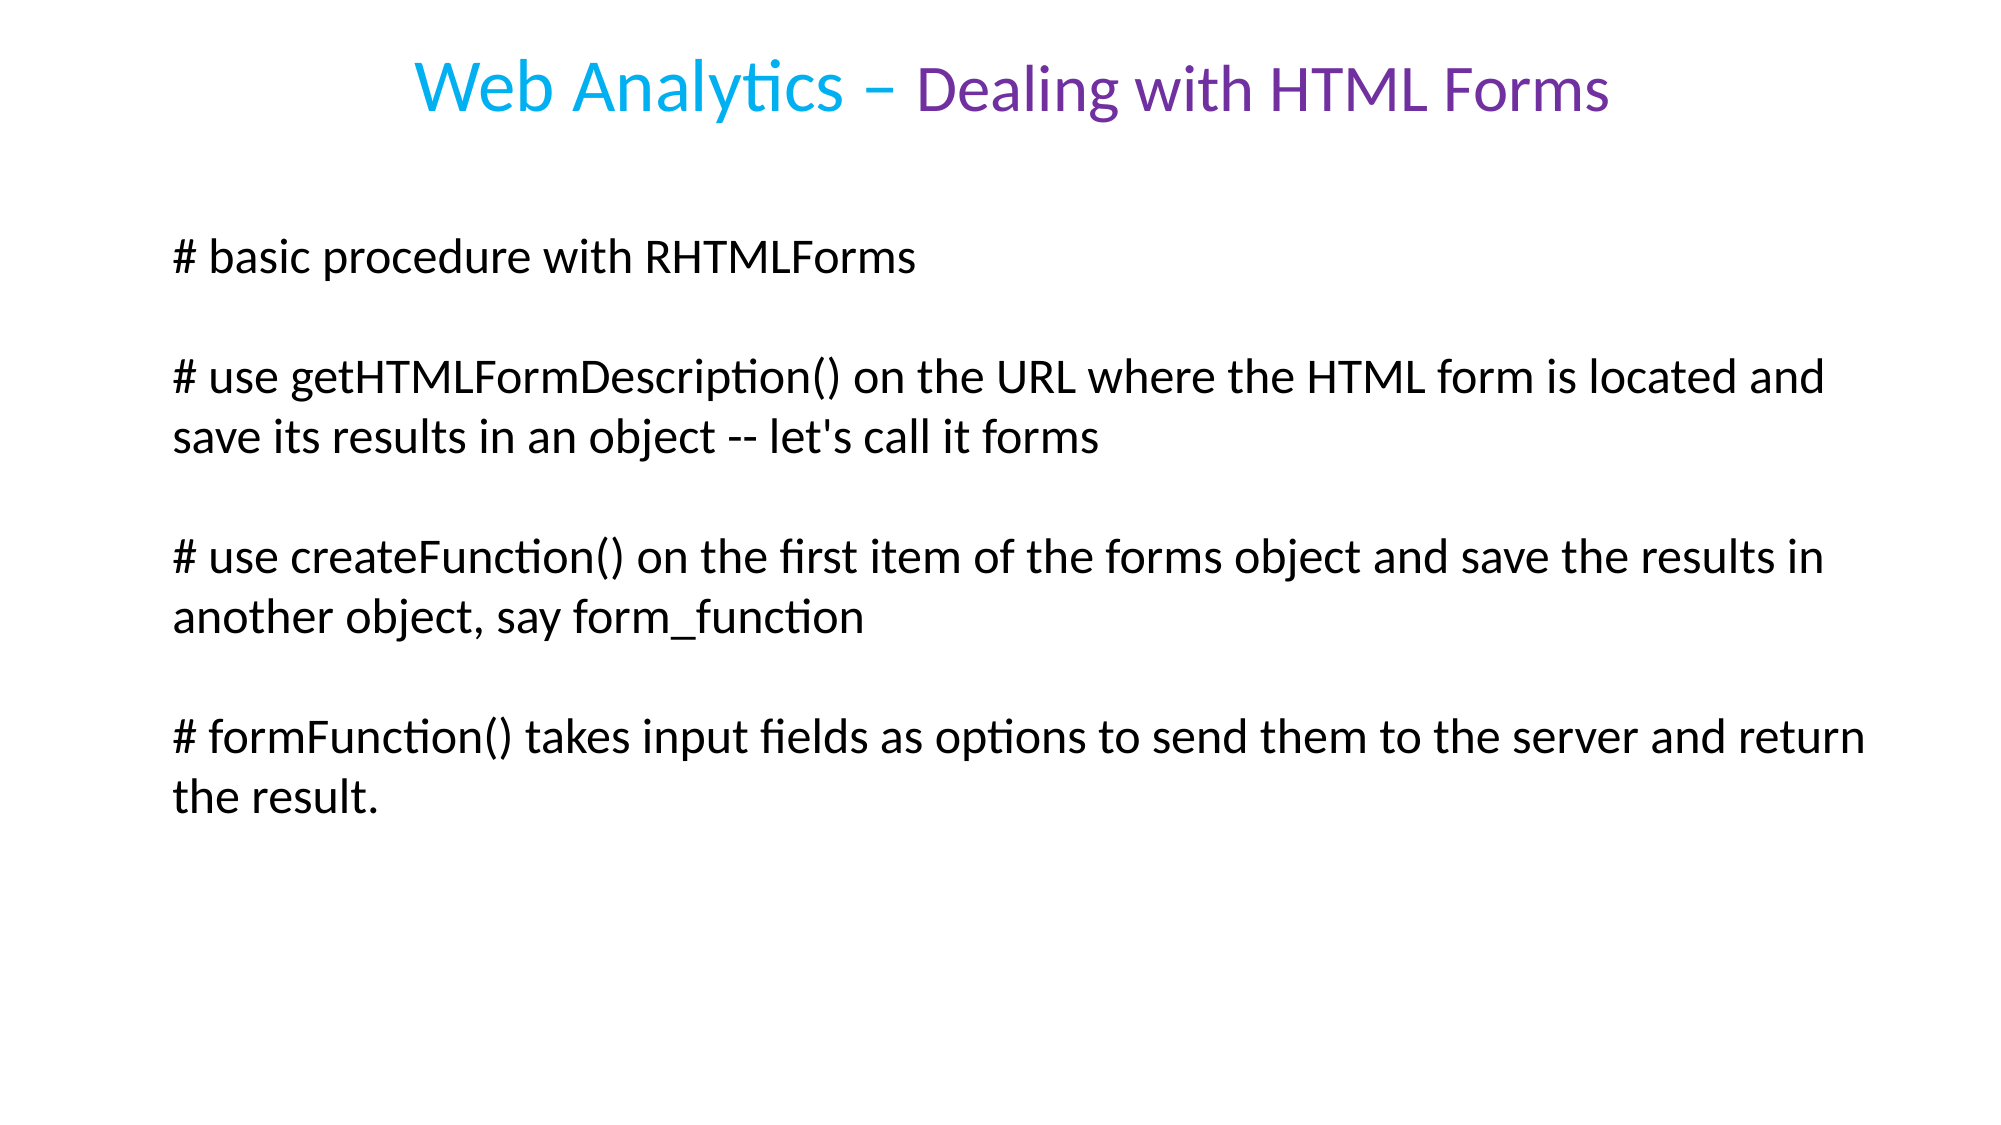

Web Analytics – Dealing with HTML Forms
# basic procedure with RHTMLForms

# use getHTMLFormDescription() on the URL where the HTML form is located and save its results in an object -- let's call it forms

# use createFunction() on the first item of the forms object and save the results in another object, say form_function

# formFunction() takes input fields as options to send them to the server and return the result.